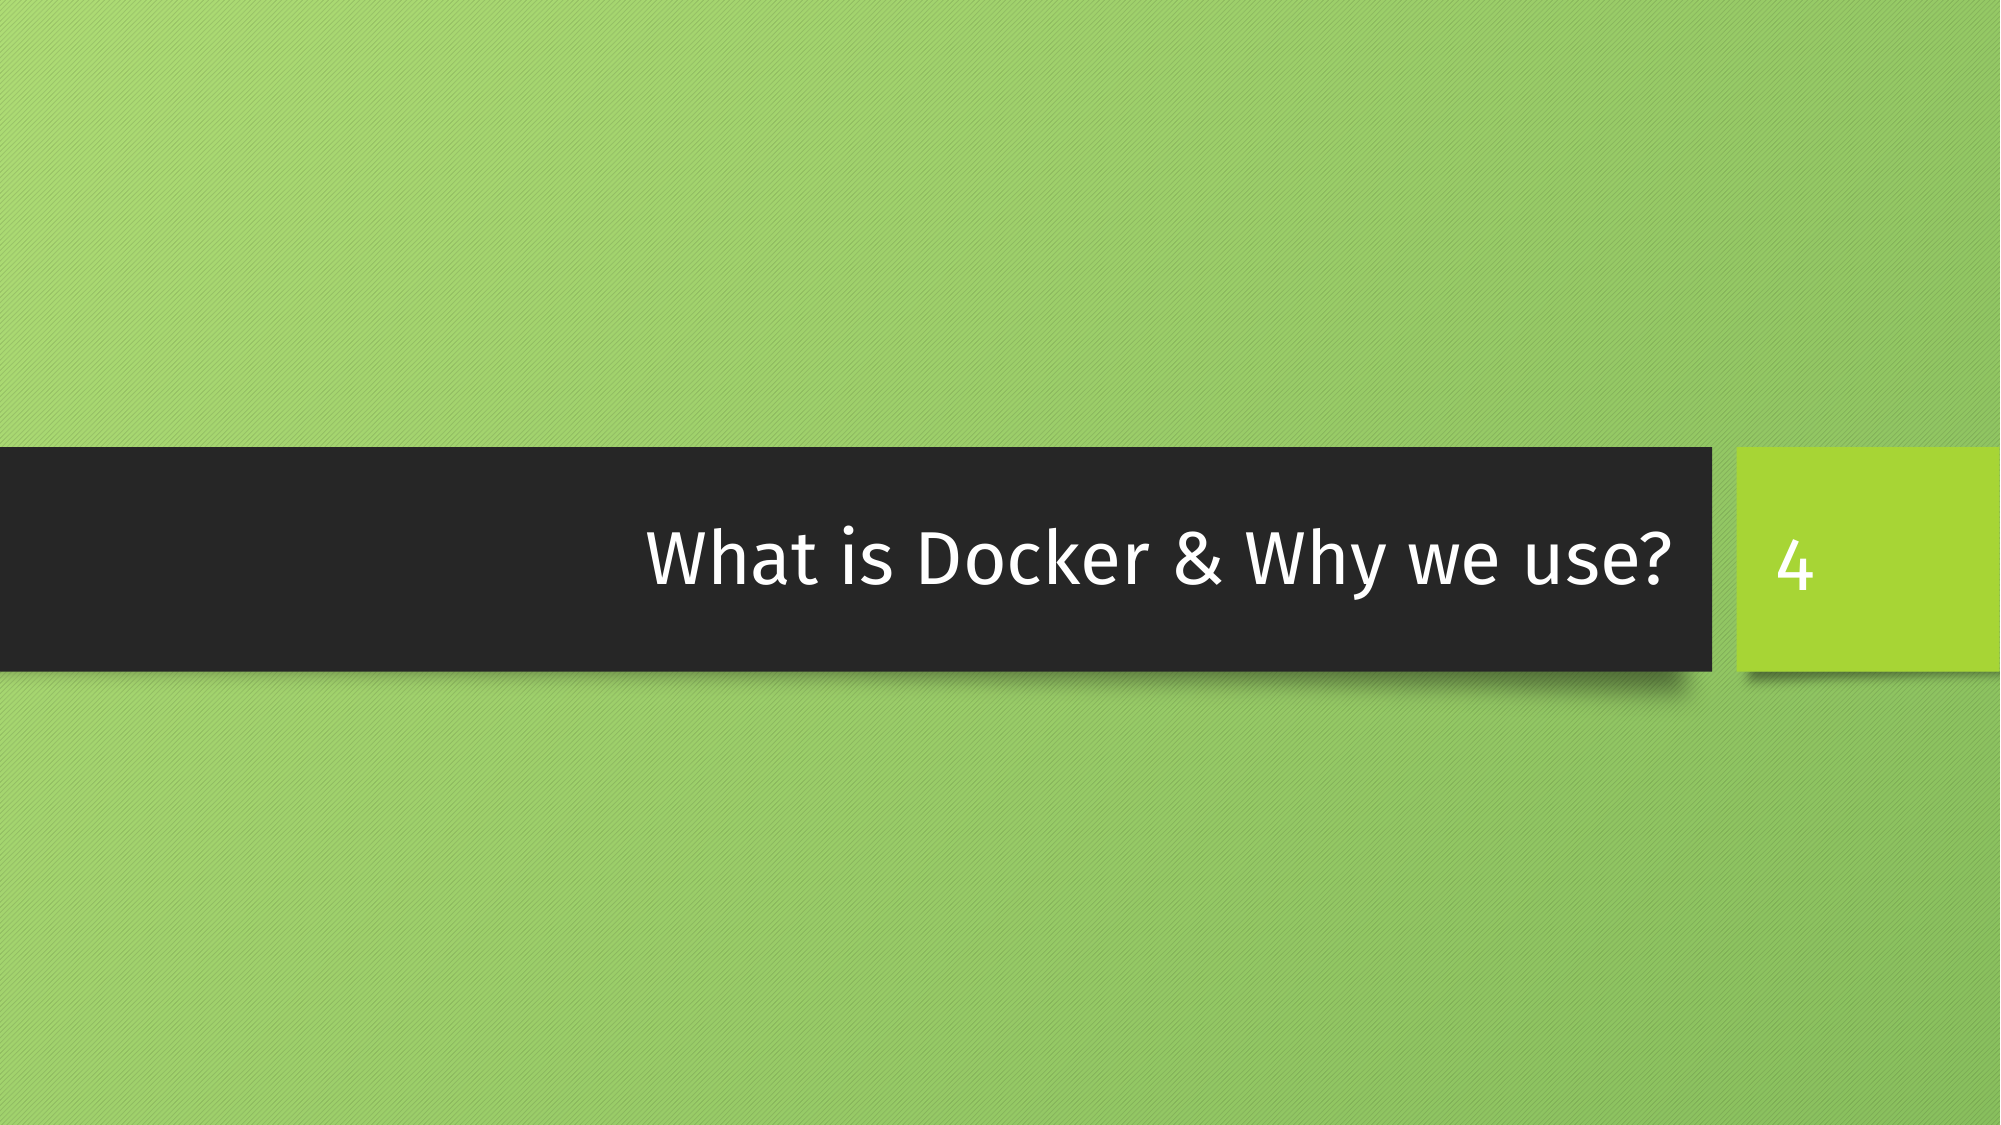

# What is Docker & Why we use?
4